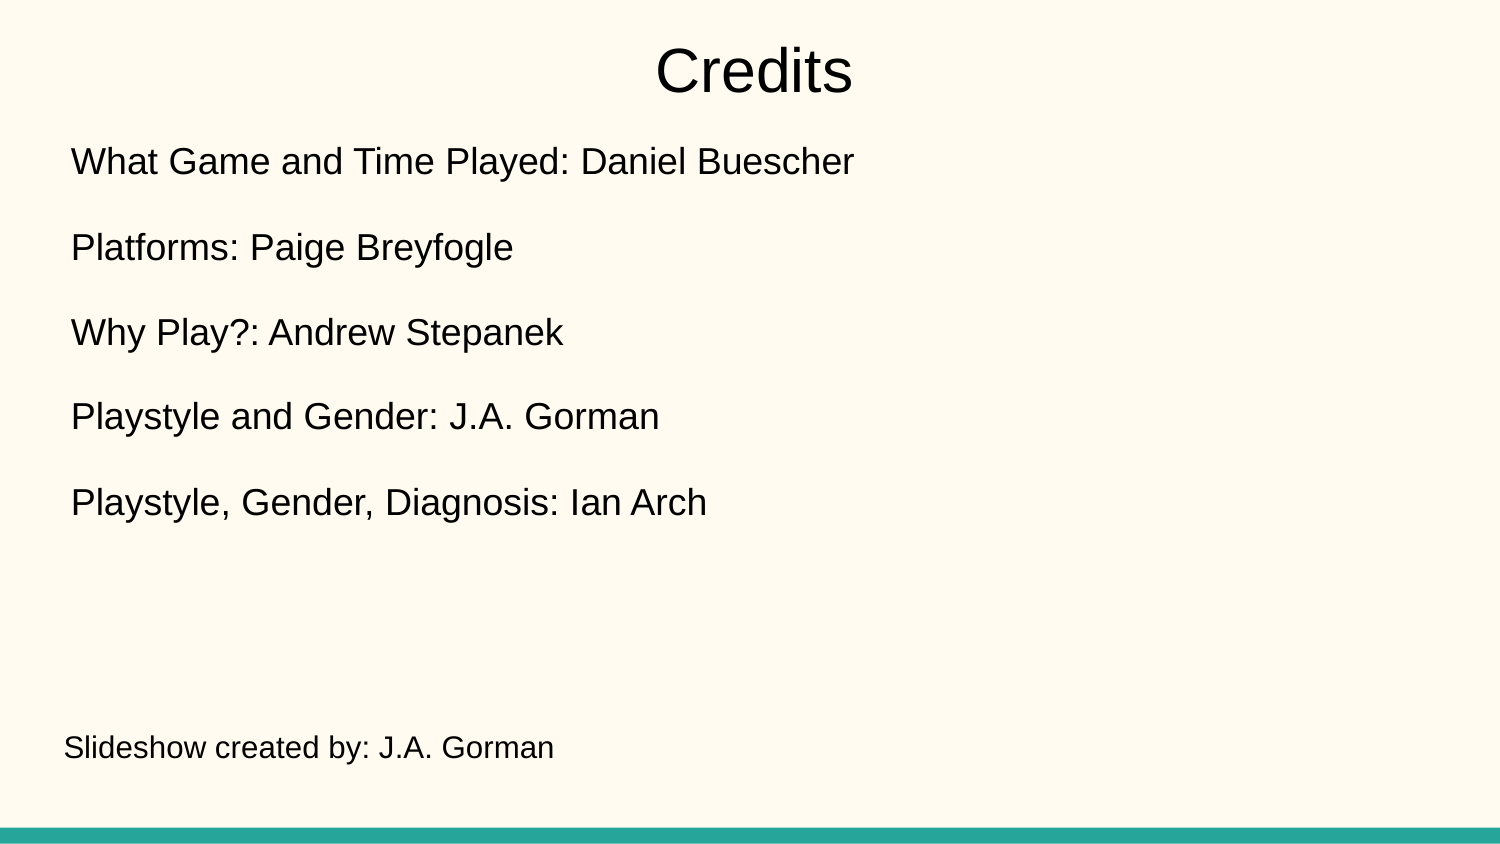

# Credits
What Game and Time Played: Daniel Buescher
Platforms: Paige Breyfogle
Why Play?: Andrew Stepanek
Playstyle and Gender: J.A. Gorman
Playstyle, Gender, Diagnosis: Ian Arch

Slideshow created by: J.A. Gorman